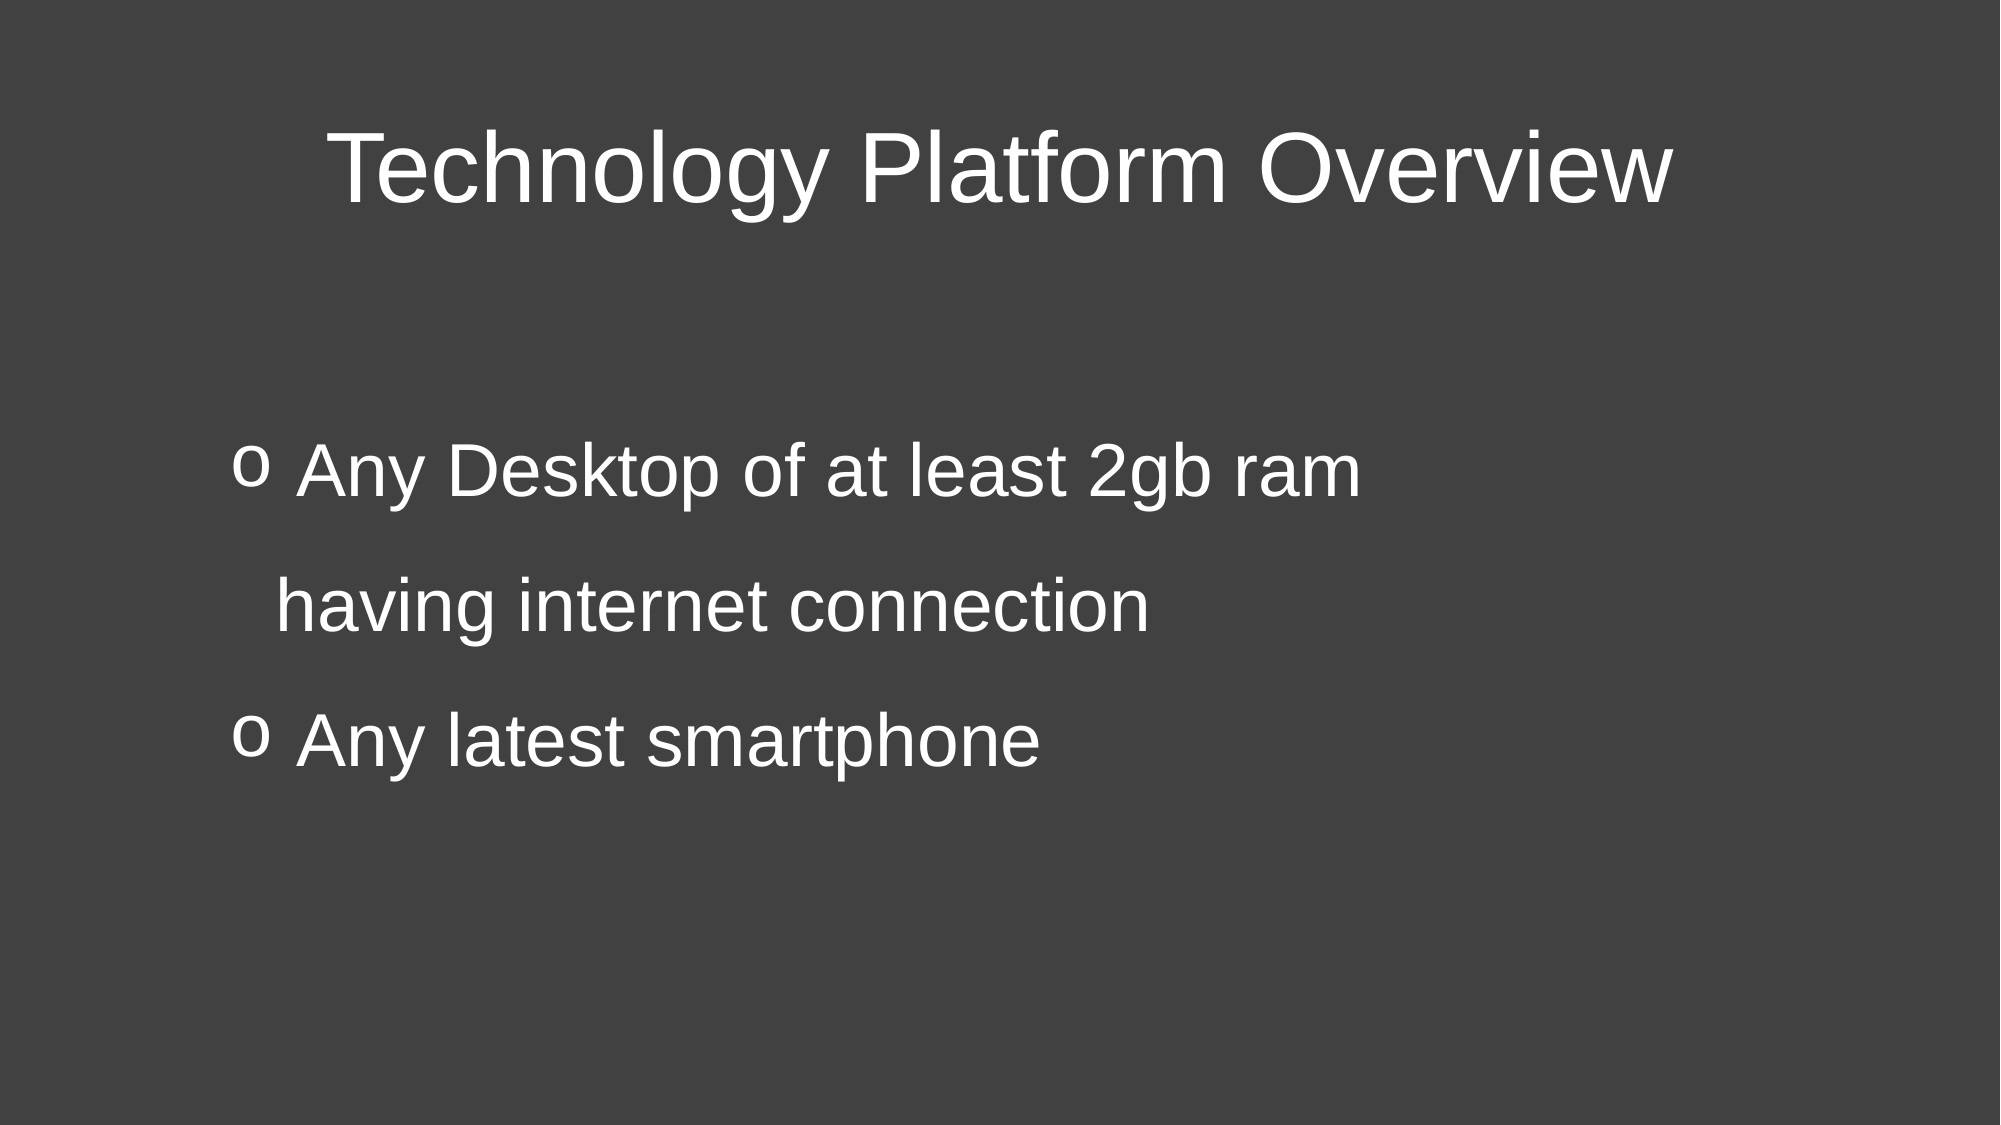

# Technology Platform Overview
 Any Desktop of at least 2gb ram having internet connection
 Any latest smartphone